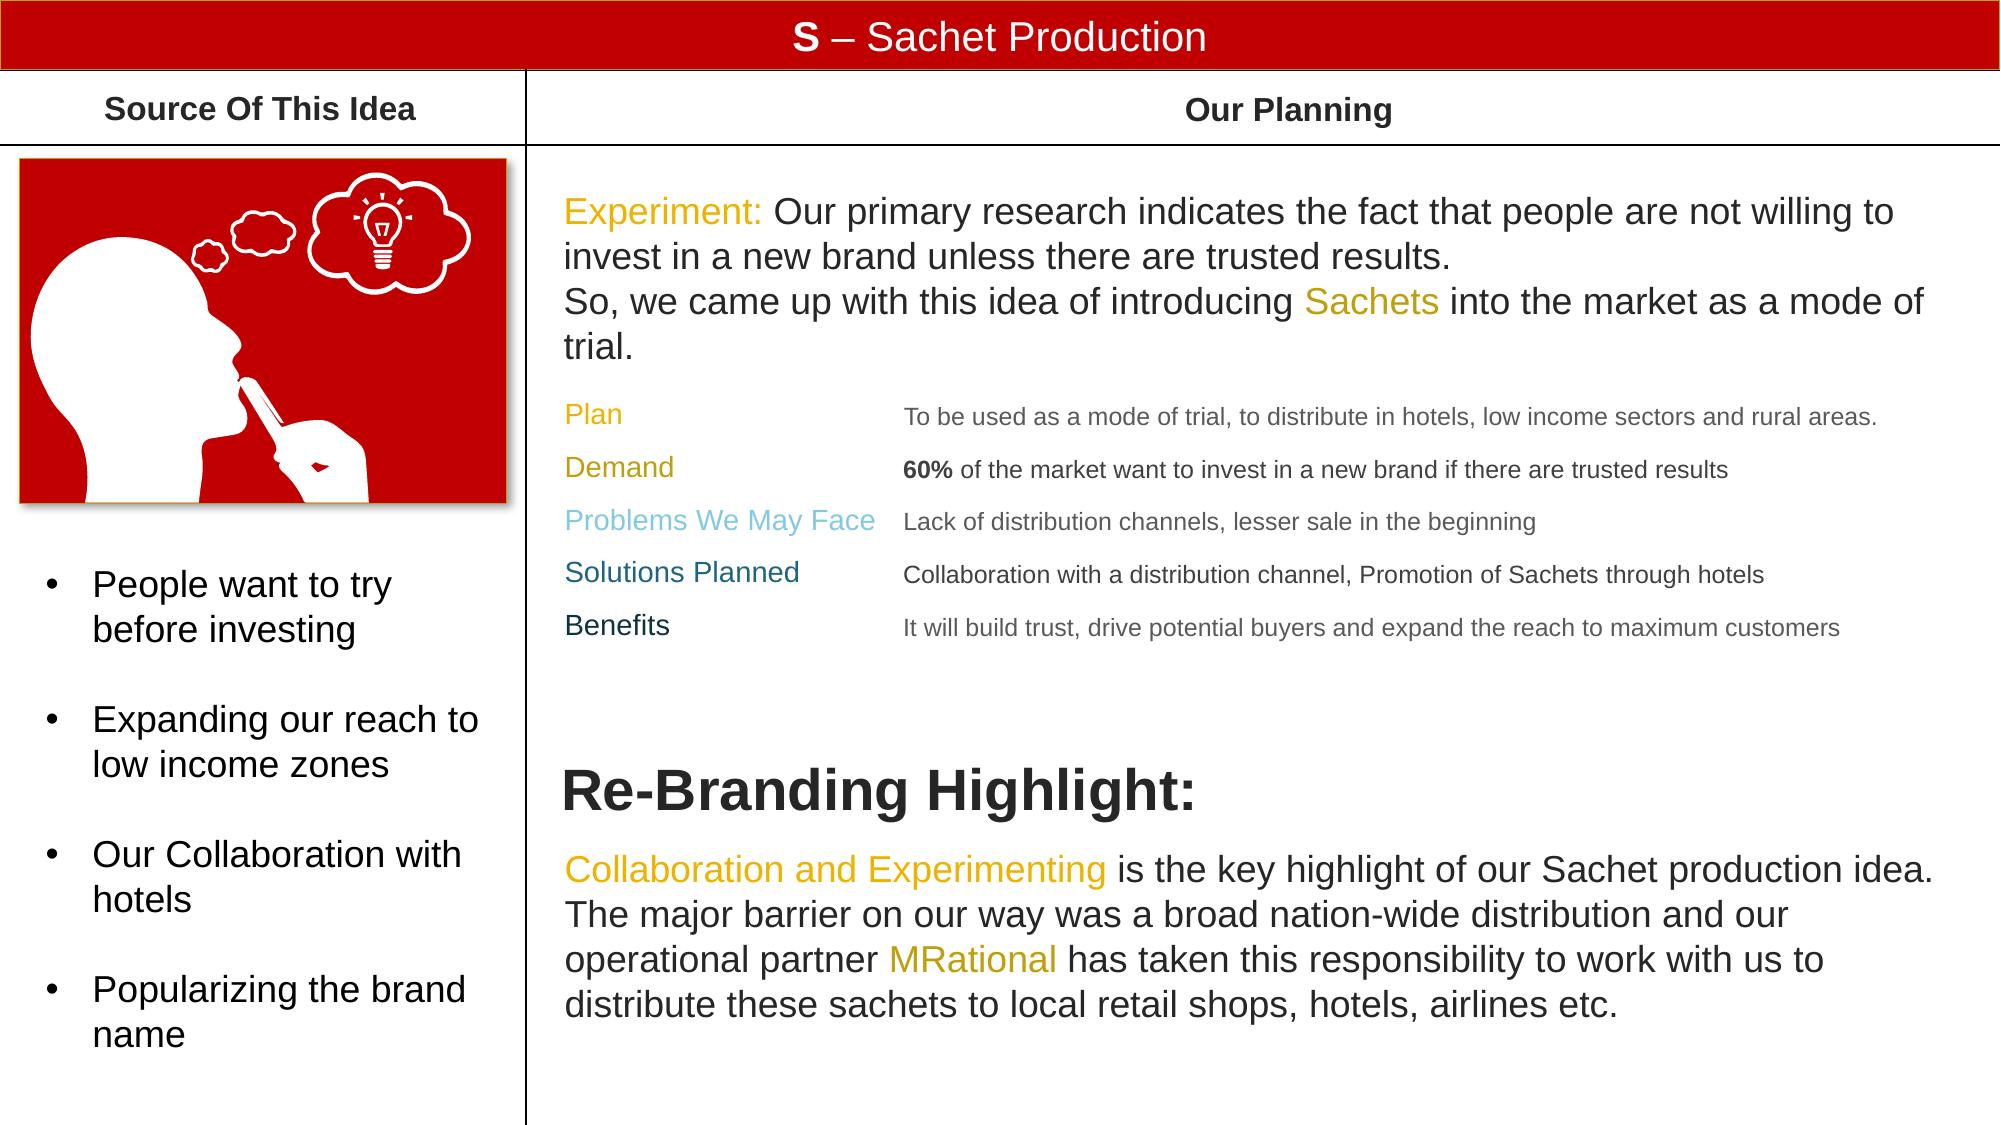

S – Sachet Production

Source Of This Idea
Our Planning

Experiment: Our primary research indicates the fact that people are not willing to invest in a new brand unless there are trusted results.
So, we came up with this idea of introducing Sachets into the market as a mode of trial.

To be used as a mode of trial, to distribute in hotels, low income sectors and rural areas.
Plan
60% of the market want to invest in a new brand if there are trusted results
Demand
Lack of distribution channels, lesser sale in the beginning
Problems We May Face
Collaboration with a distribution channel, Promotion of Sachets through hotels
People want to try before investing

Expanding our reach to low income zones

Our Collaboration with hotels

Popularizing the brand name
Solutions Planned
It will build trust, drive potential buyers and expand the reach to maximum customers
Benefits
Re-Branding Highlight:
Collaboration and Experimenting is the key highlight of our Sachet production idea. The major barrier on our way was a broad nation-wide distribution and our operational partner MRational has taken this responsibility to work with us to distribute these sachets to local retail shops, hotels, airlines etc.